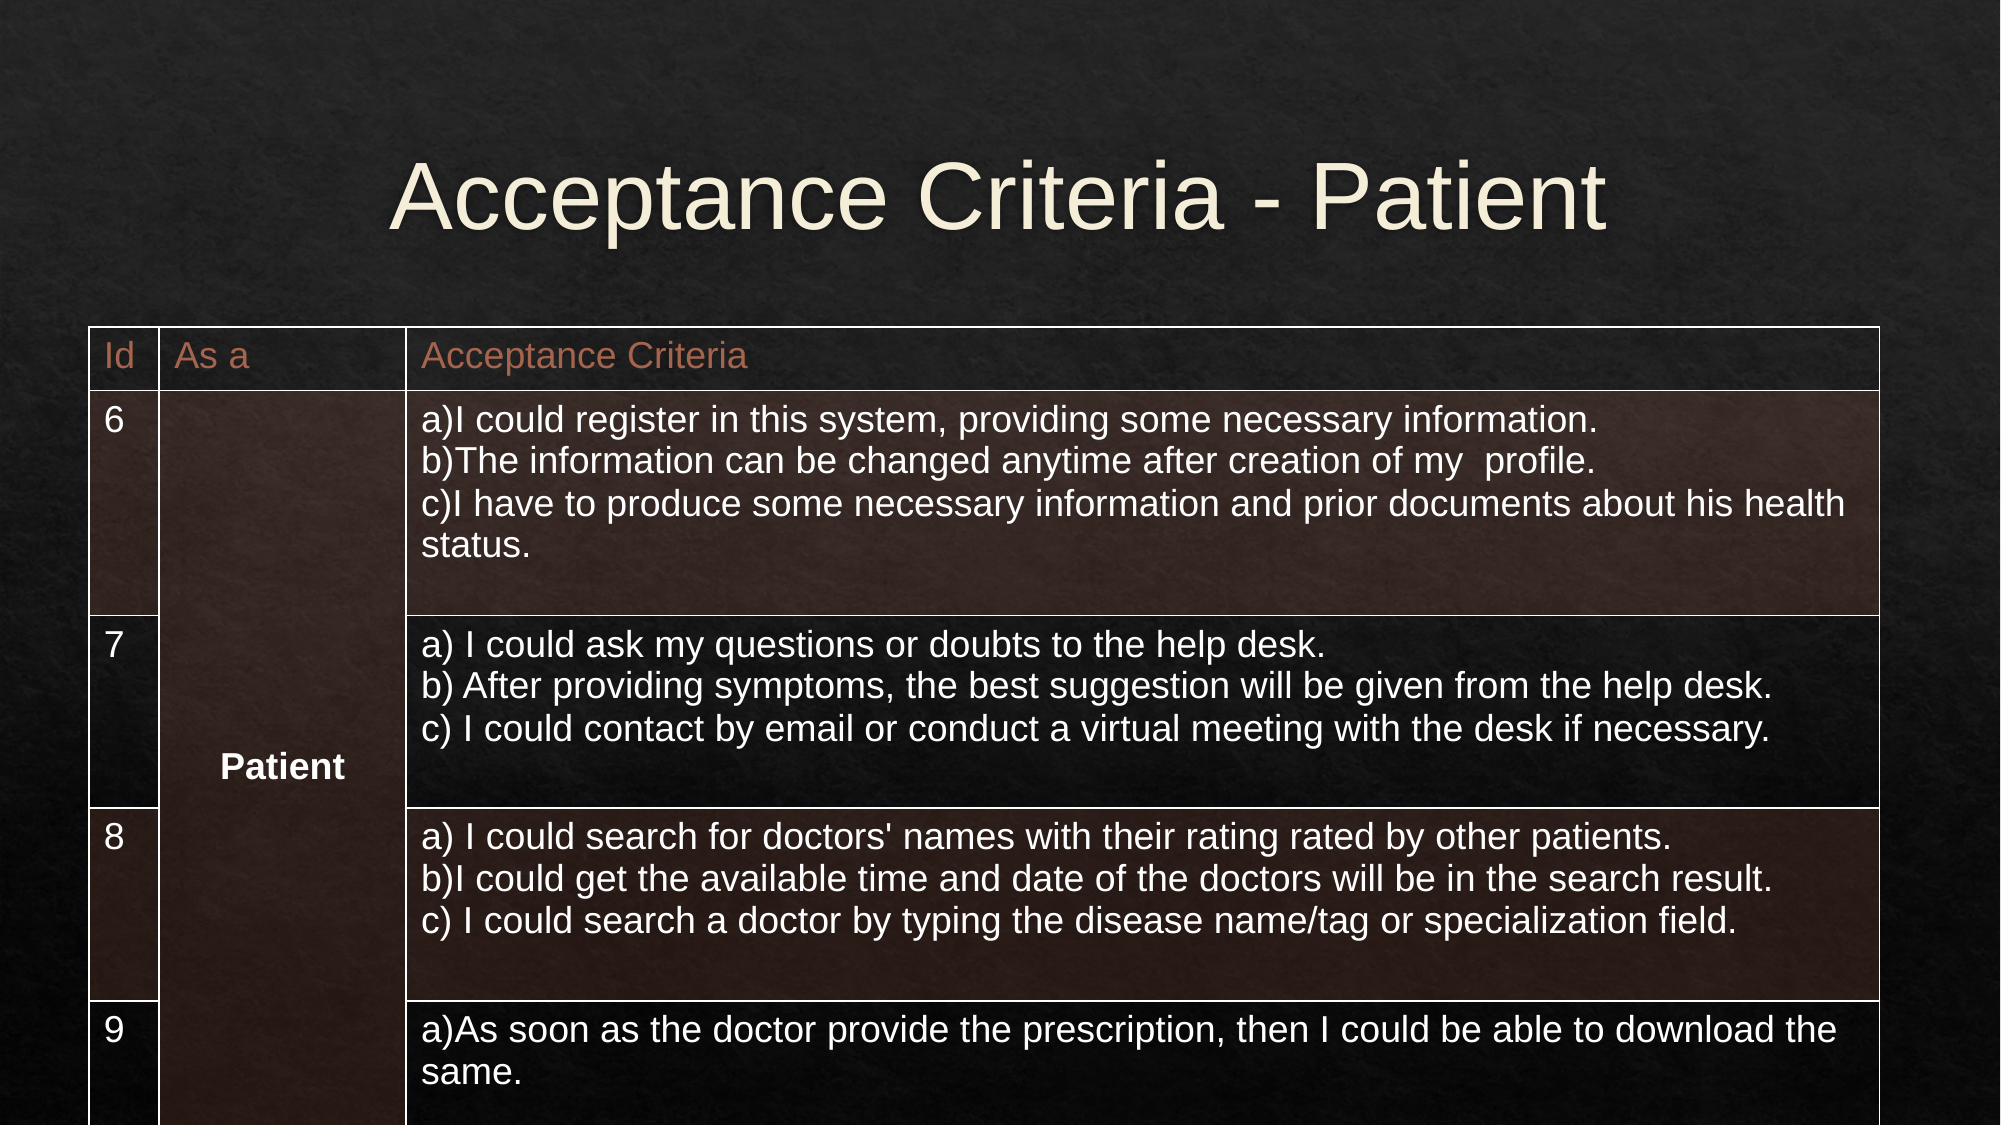

# Acceptance Criteria - Patient
| Id | As a | Acceptance Criteria |
| --- | --- | --- |
| 6 | Patient | a)I could register in this system, providing some necessary information. b)The information can be changed anytime after creation of my profile. c)I have to produce some necessary information and prior documents about his health status. |
| 7 |  | a) I could ask my questions or doubts to the help desk. b) After providing symptoms, the best suggestion will be given from the help desk. c) I could contact by email or conduct a virtual meeting with the desk if necessary. |
| 8 |  | a) I could search for doctors' names with their rating rated by other patients. b)I could get the available time and date of the doctors will be in the search result. c) I could search a doctor by typing the disease name/tag or specialization field. |
| 9 |  | a)As soon as the doctor provide the prescription, then I could be able to download the same. |